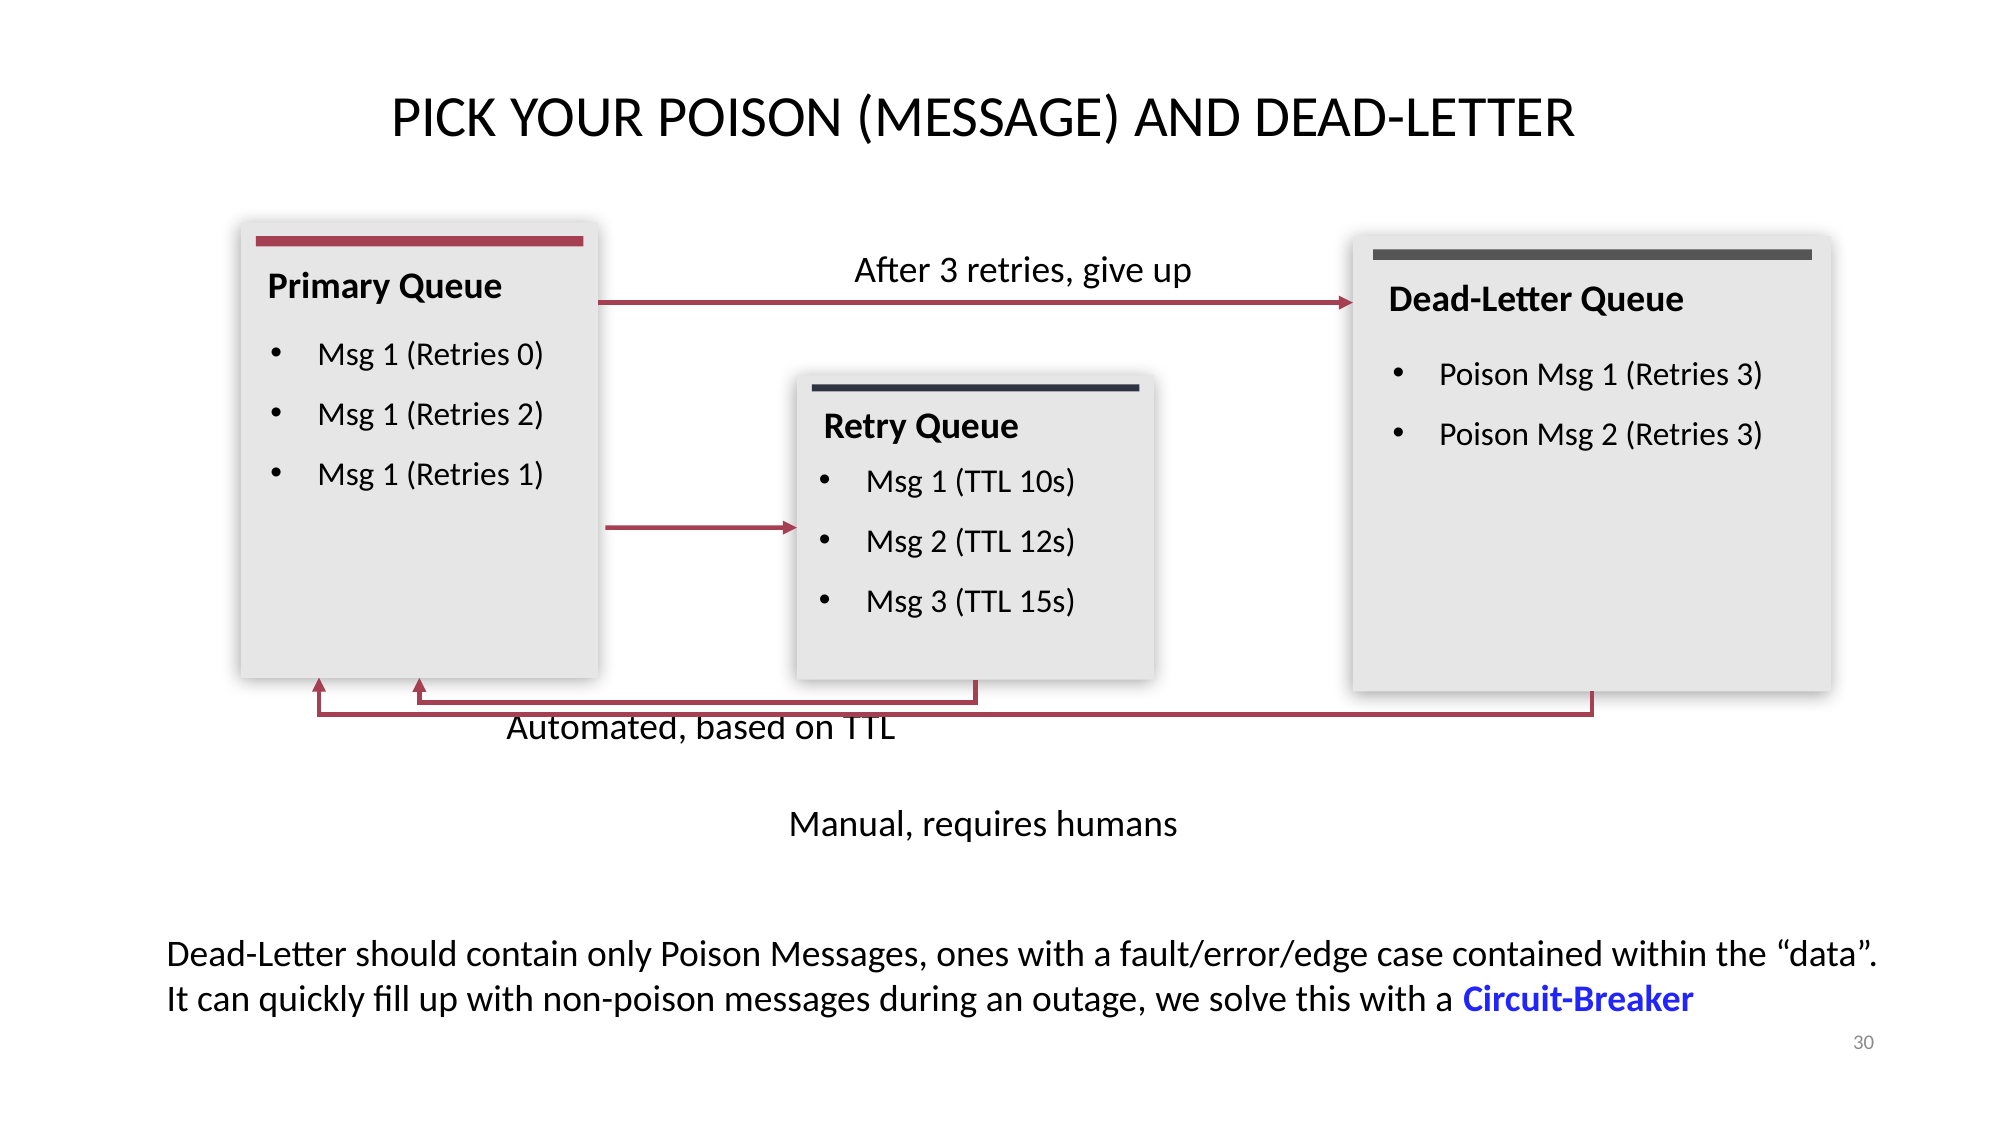

# Pick your POISON (MESSAGE) and dead-letter

Primary Queue
Msg 1 (Retries 0)
Msg 1 (Retries 2)
Msg 1 (Retries 1)

Dead-Letter Queue
Poison Msg 1 (Retries 3)
Poison Msg 2 (Retries 3)
After 3 retries, give up

Retry Queue
Msg 1 (TTL 10s)
Msg 2 (TTL 12s)
Msg 3 (TTL 15s)
Automated, based on TTL
Manual, requires humans
Dead-Letter should contain only Poison Messages, ones with a fault/error/edge case contained within the “data”.
It can quickly fill up with non-poison messages during an outage, we solve this with a Circuit-Breaker
30